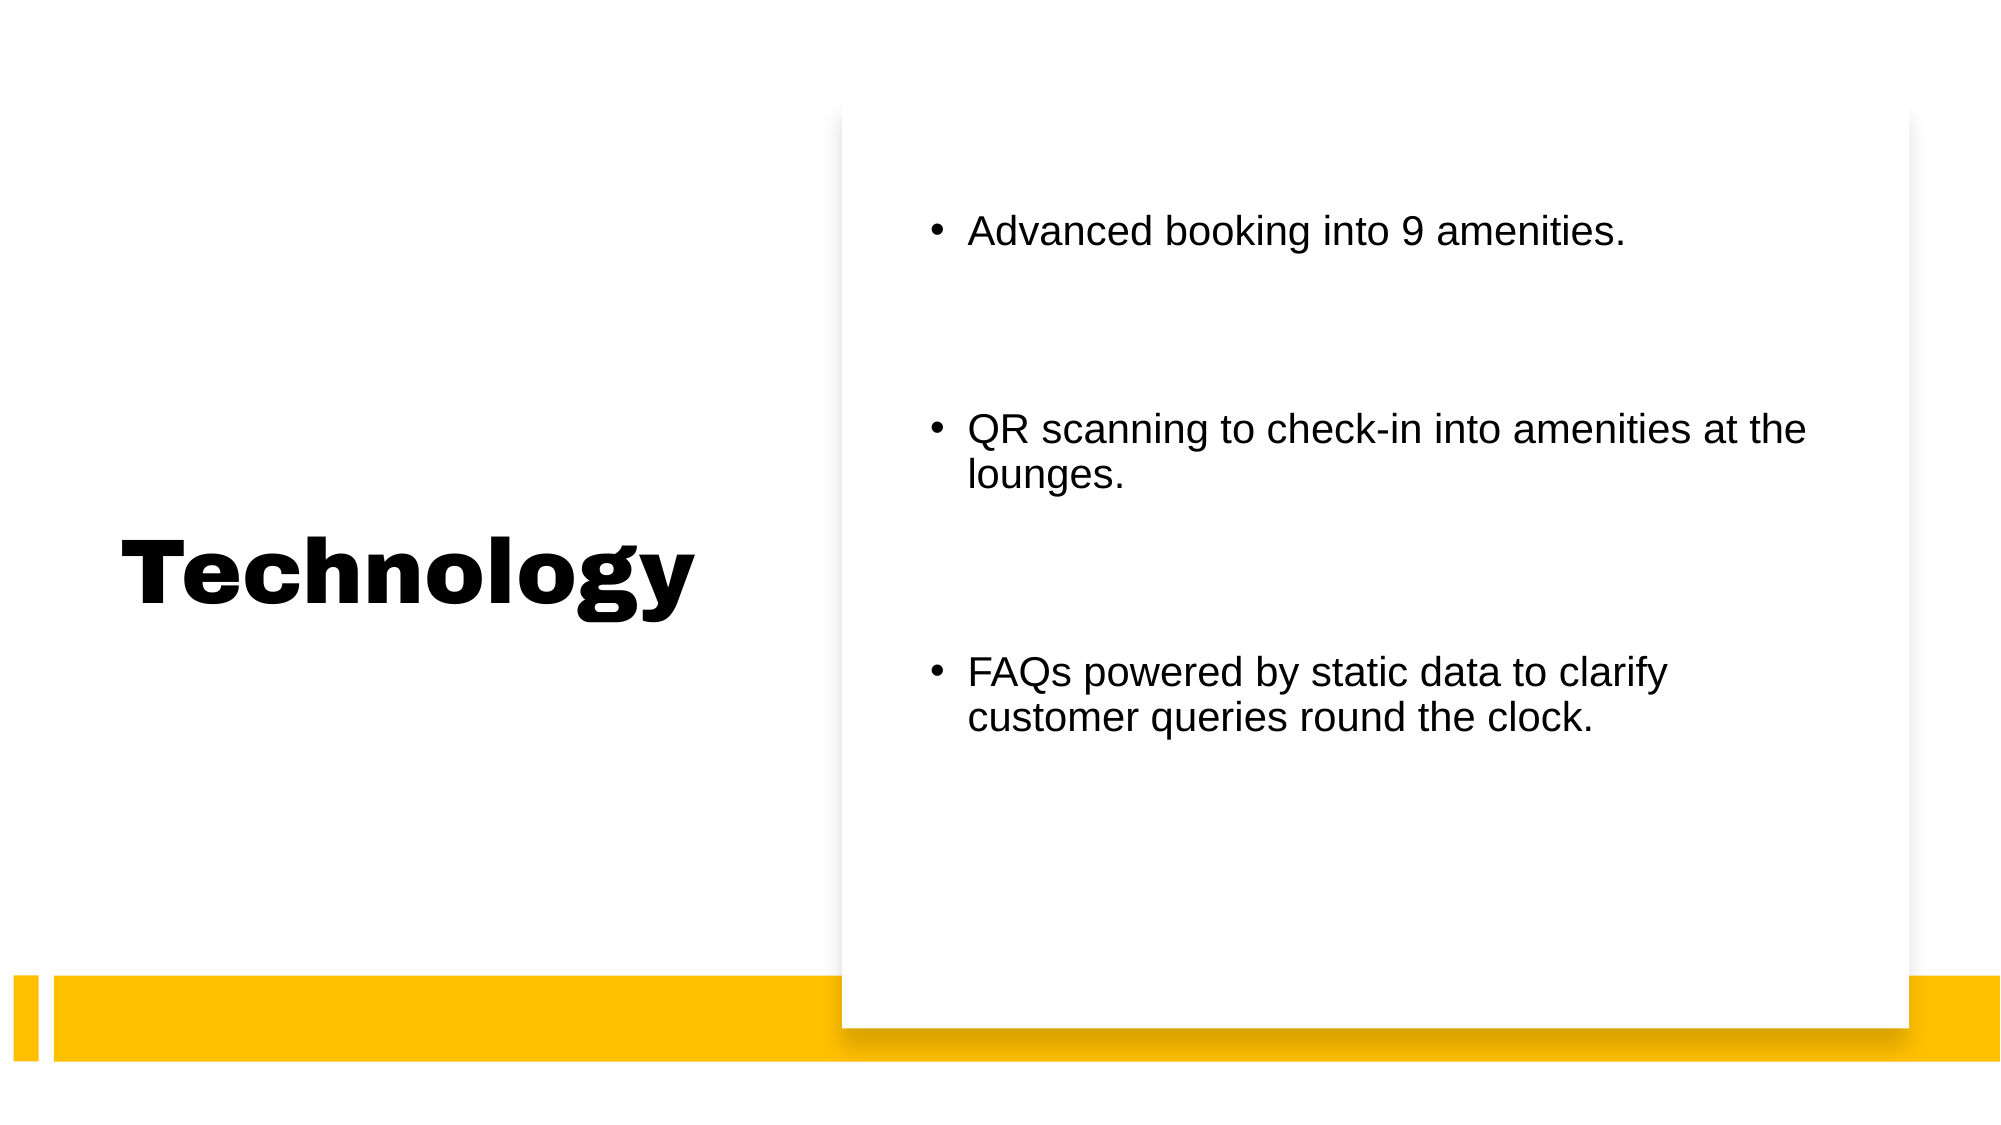

# Technology
Advanced booking into 9 amenities.

QR scanning to check-in into amenities at the lounges.

FAQs powered by static data to clarify customer queries round the clock.